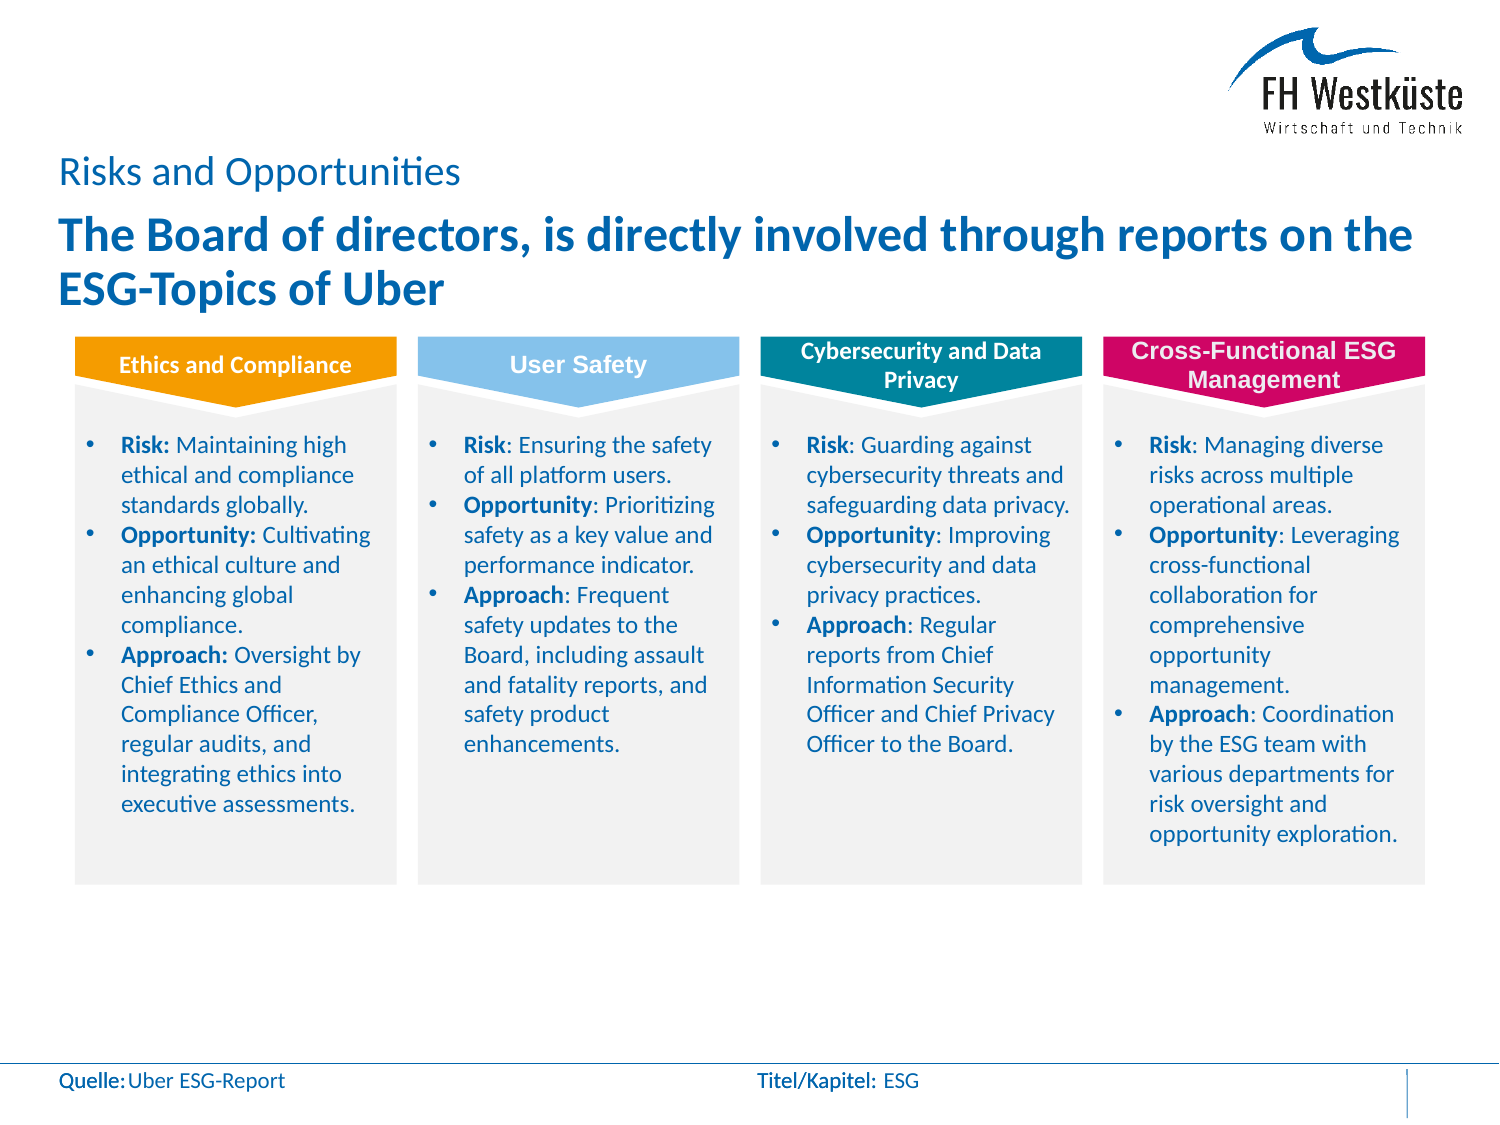

Risks and Opportunities
# The Board of directors, is directly involved through reports on the ESG-Topics of Uber
Cross-Functional ESG Management
Ethics and Compliance
User Safety
Cybersecurity and Data Privacy
Risk: Maintaining high ethical and compliance standards globally.
Opportunity: Cultivating an ethical culture and enhancing global compliance.
Approach: Oversight by Chief Ethics and Compliance Officer, regular audits, and integrating ethics into executive assessments.
Risk: Ensuring the safety of all platform users.
Opportunity: Prioritizing safety as a key value and performance indicator.
Approach: Frequent safety updates to the Board, including assault and fatality reports, and safety product enhancements.
Risk: Managing diverse risks across multiple operational areas.
Opportunity: Leveraging cross-functional collaboration for comprehensive opportunity management.
Approach: Coordination by the ESG team with various departments for risk oversight and opportunity exploration.
Risk: Guarding against cybersecurity threats and safeguarding data privacy.
Opportunity: Improving cybersecurity and data privacy practices.
Approach: Regular reports from Chief Information Security Officer and Chief Privacy Officer to the Board.
Uber ESG-Report
ESG